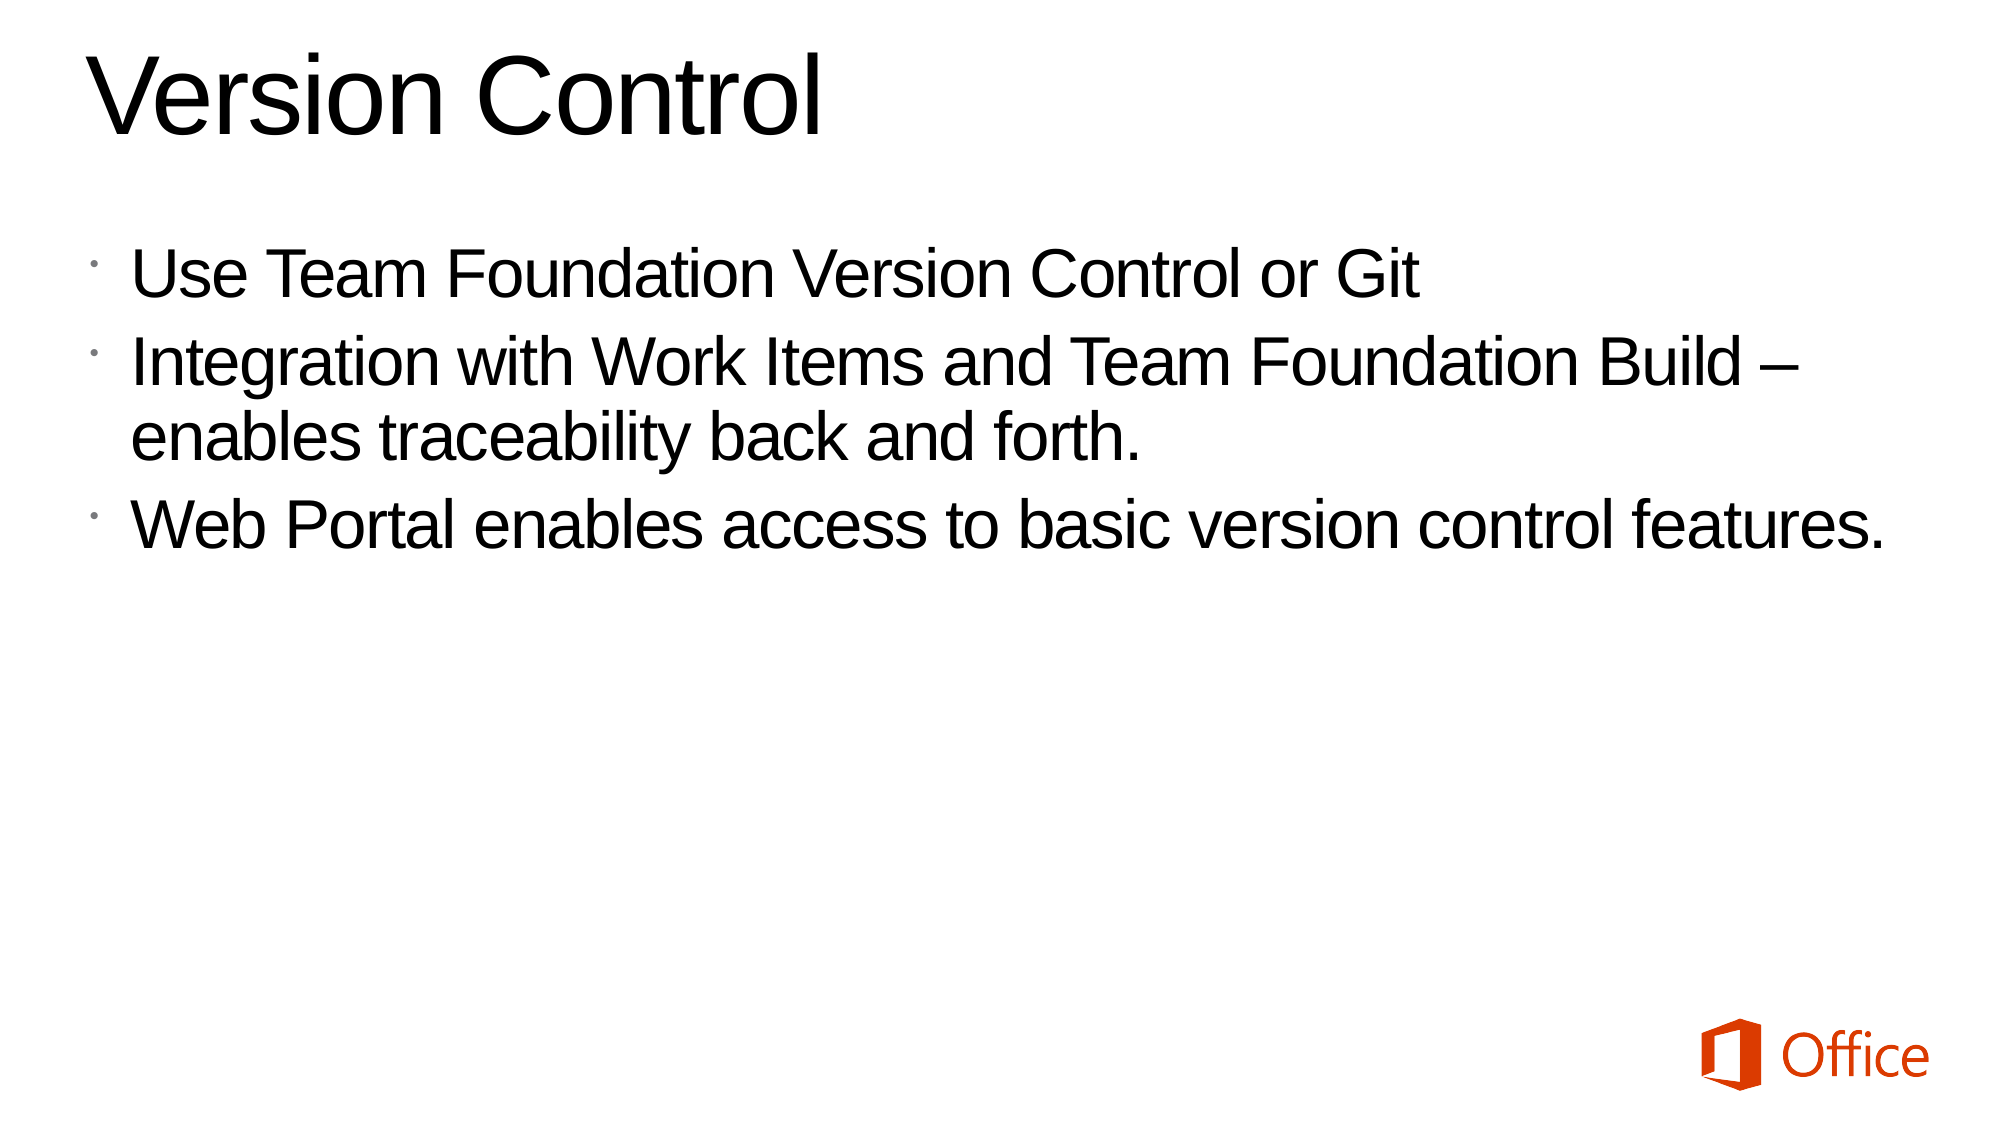

# Version Control
Use Team Foundation Version Control or Git
Integration with Work Items and Team Foundation Build – enables traceability back and forth.
Web Portal enables access to basic version control features.
11
Microsoft Corporation